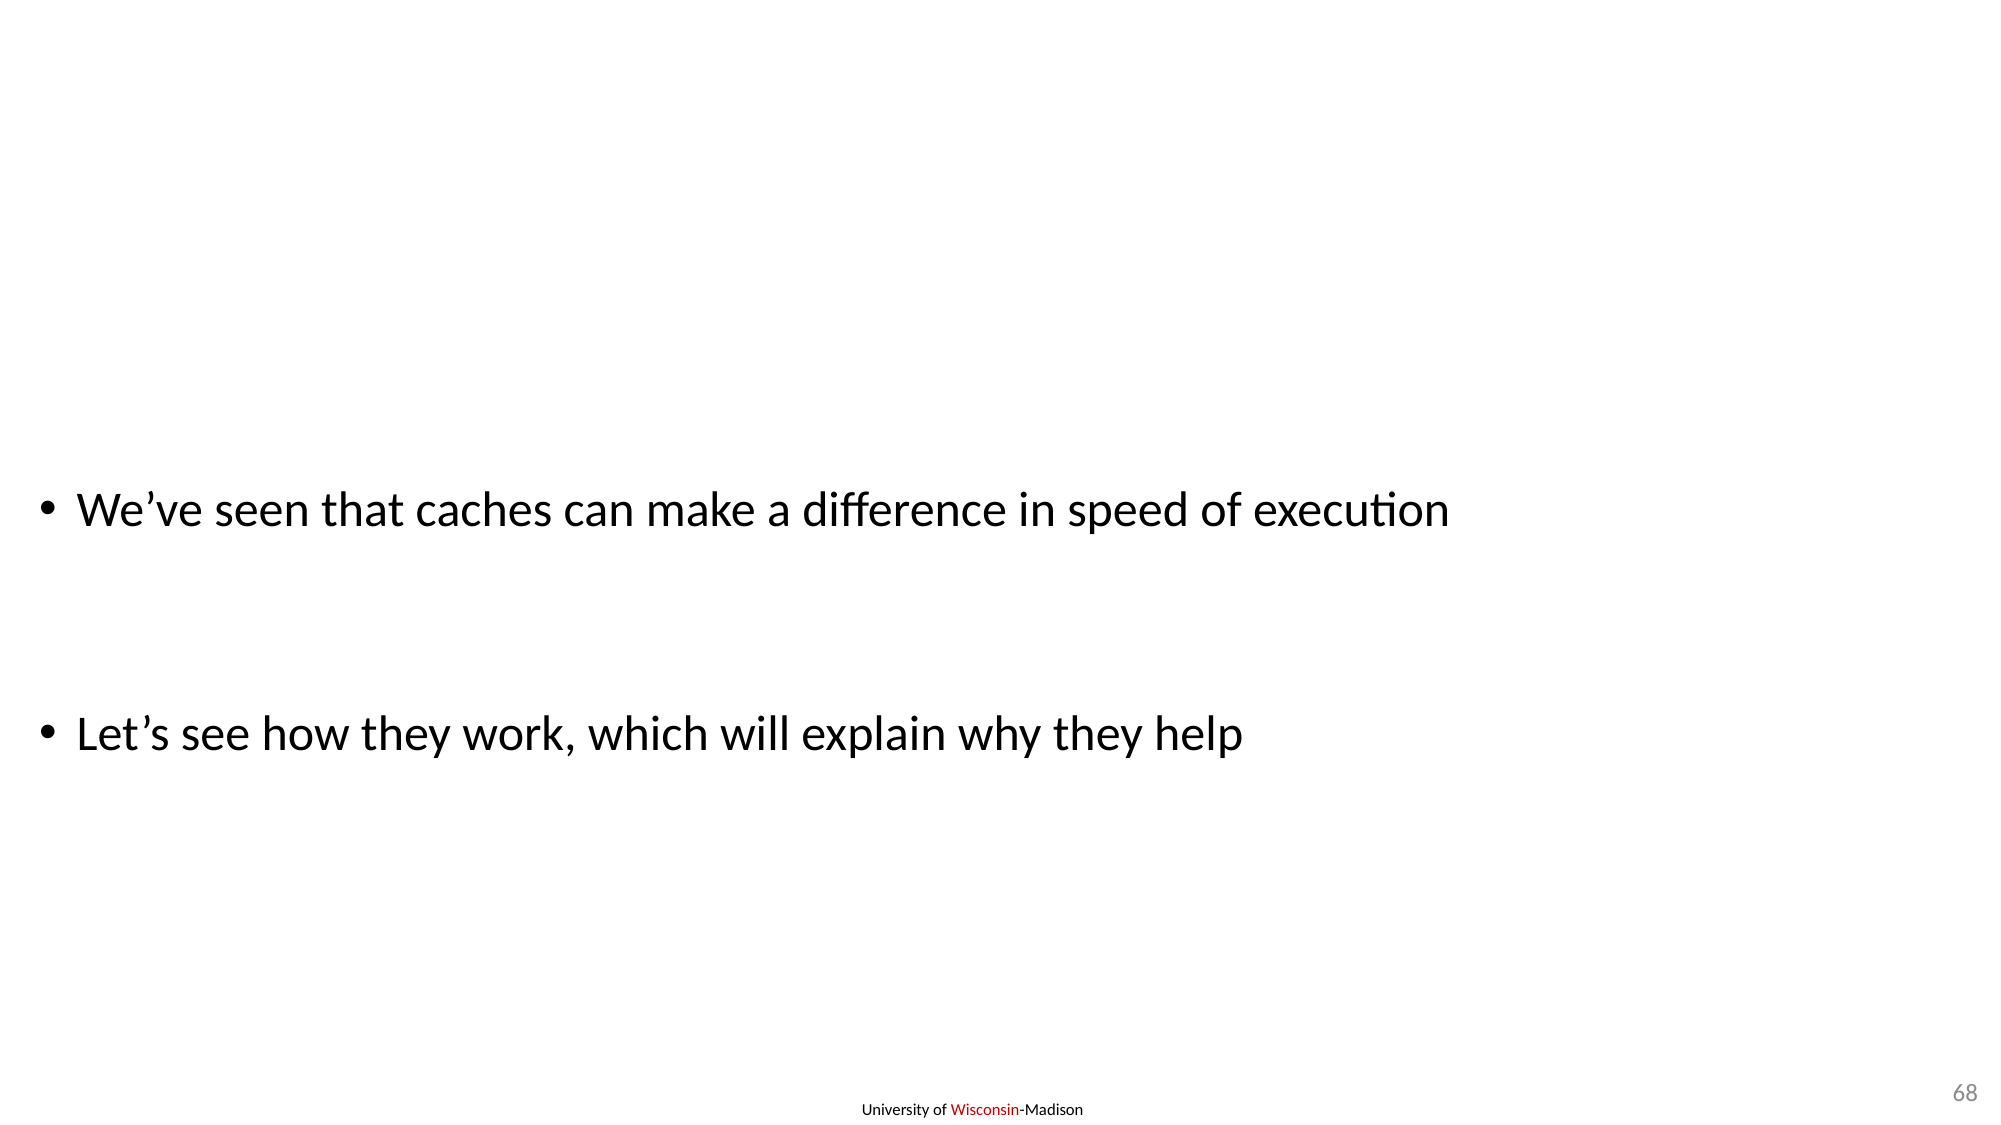

#

We’ve seen that caches can make a difference in speed of execution

Let’s see how they work, which will explain why they help
68